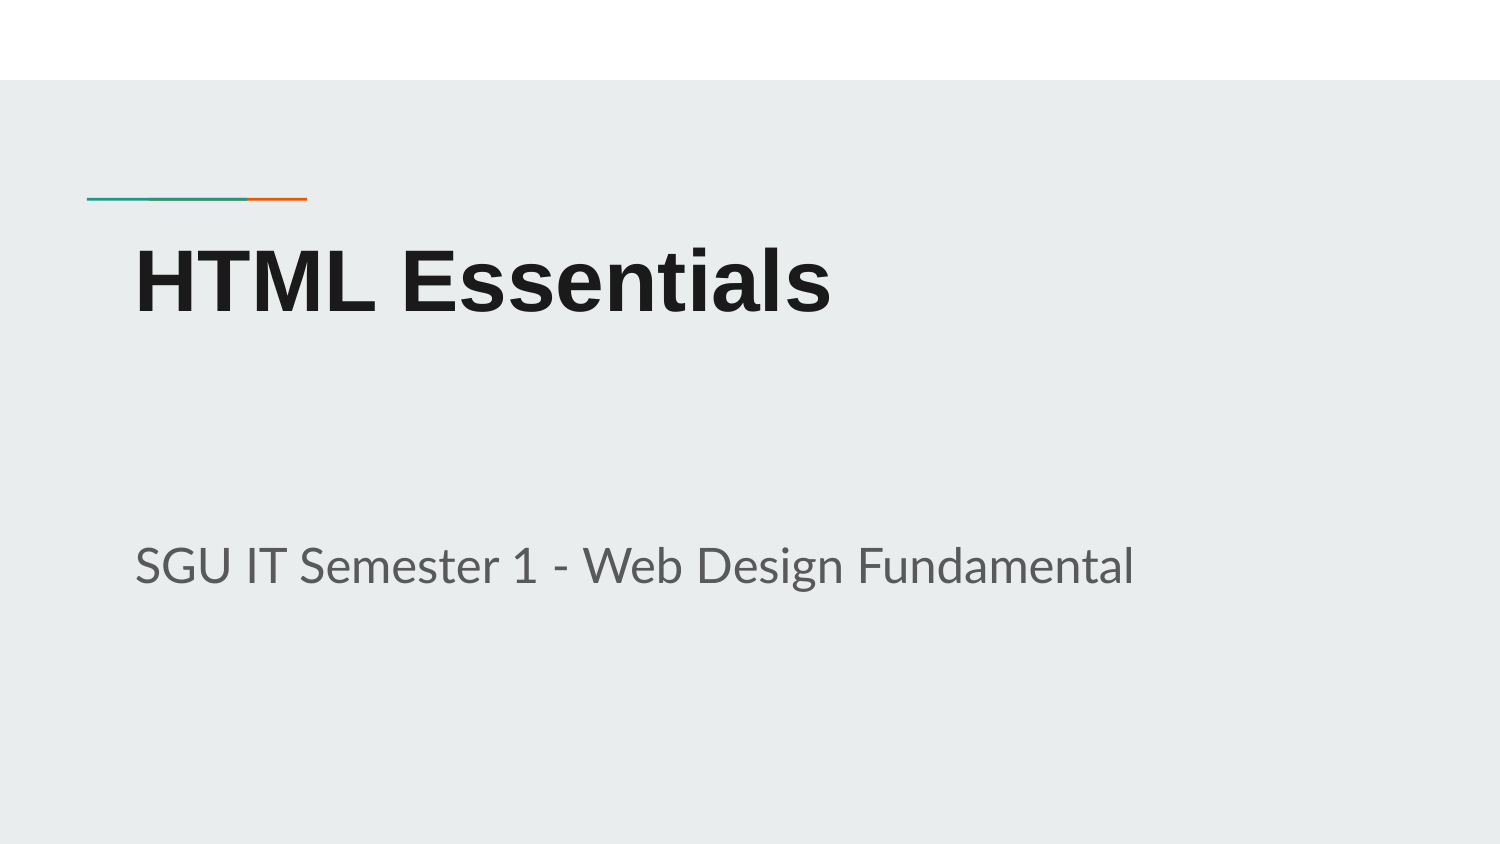

# HTML Essentials
SGU IT Semester 1 - Web Design Fundamental